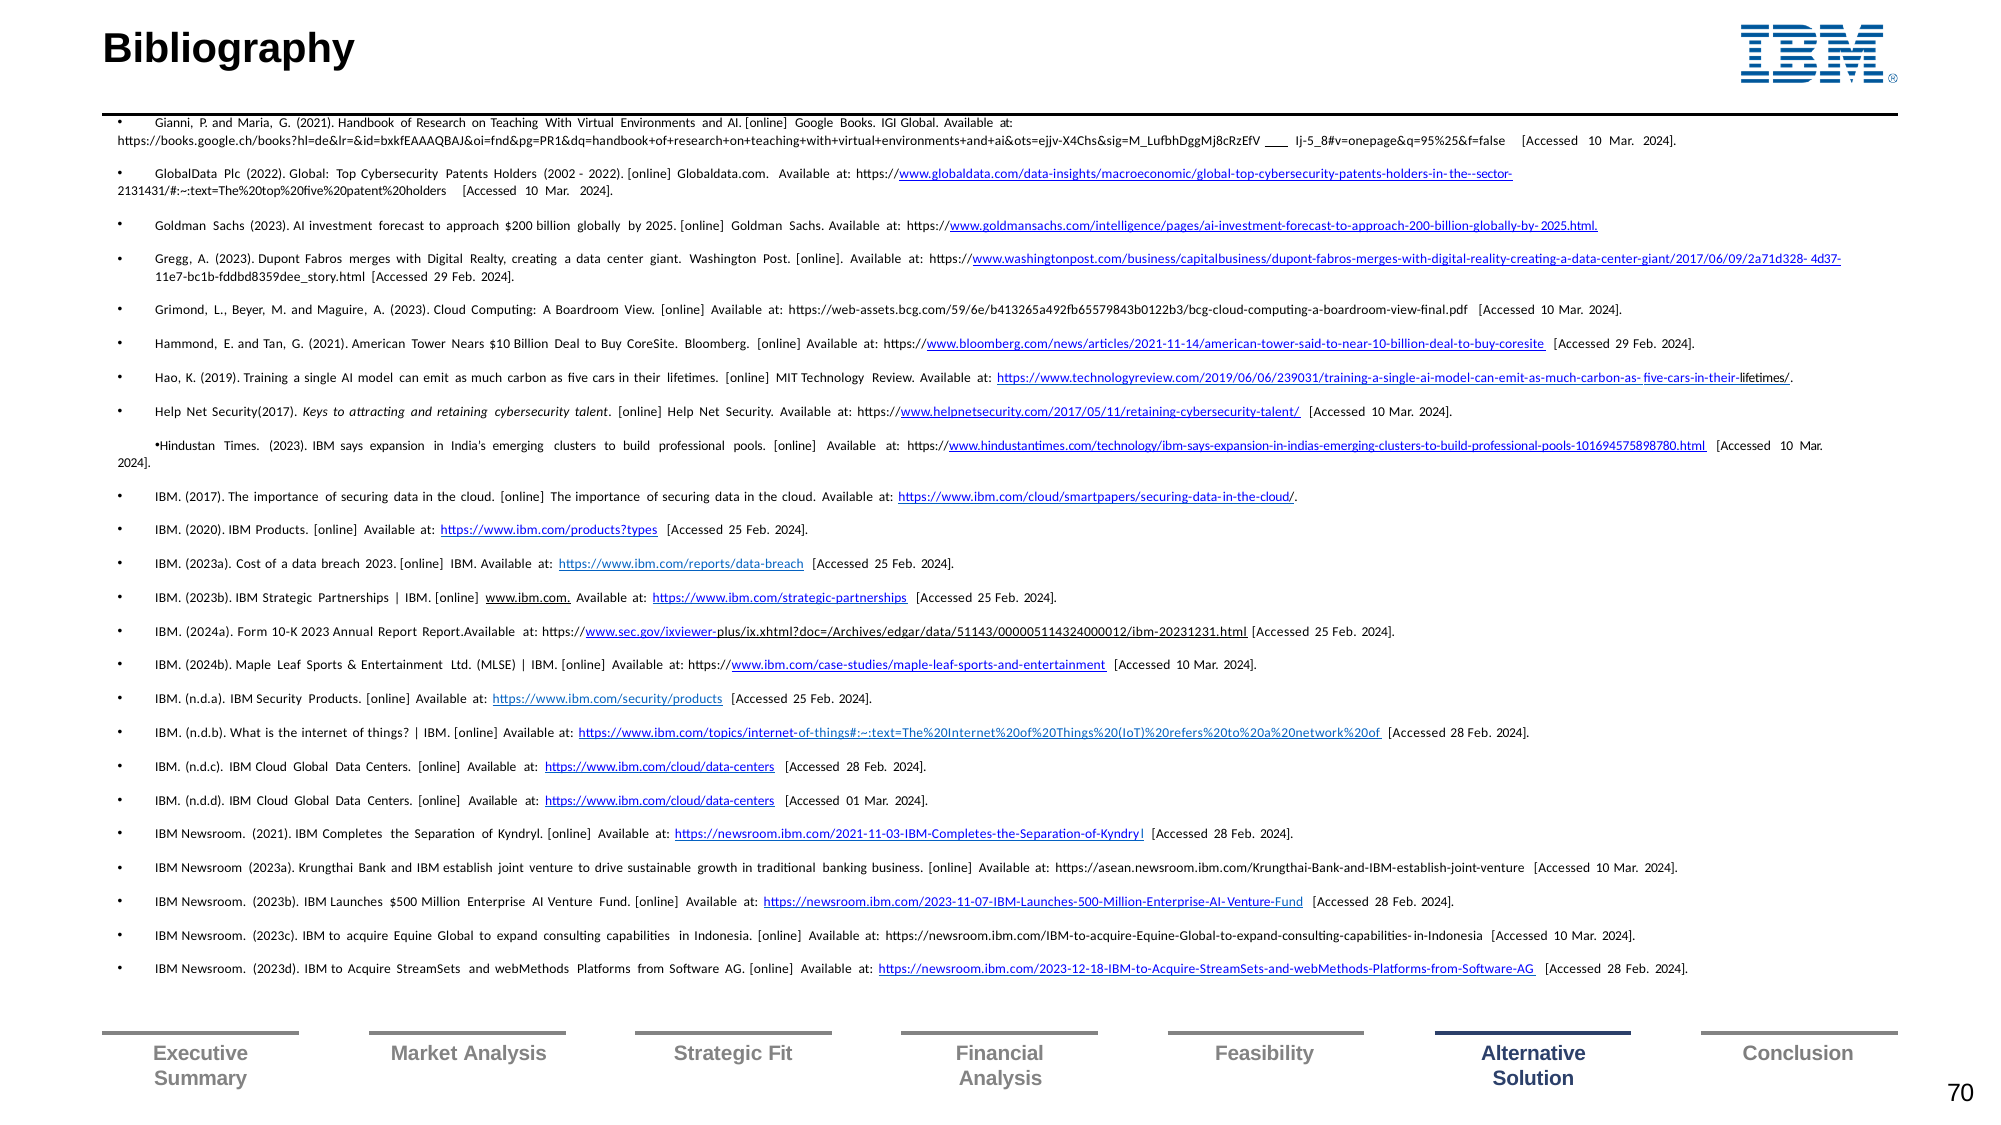

# Bibliography
Gianni, P. and Maria, G. (2021). Handbook of Research on Teaching With Virtual Environments and AI. [online] Google Books. IGI Global. Available at:
https://books.google.ch/books?hl=de&lr=&id=bxkfEAAAQBAJ&oi=fnd&pg=PR1&dq=handbook+of+research+on+teaching+with+virtual+environments+and+ai&ots=ejjv-X4Chs&sig=M_LufbhDggMj8cRzEfV   Ij-5_8#v=onepage&q=95%25&f=false  [Accessed 10 Mar. 2024].

GlobalData Plc (2022). Global: Top Cybersecurity Patents Holders (2002 - 2022). [online] Globaldata.com. Available at: https://www.globaldata.com/data-insights/macroeconomic/global-top-cybersecurity-patents-holders-in-the--sector-
2131431/#:~:text=The%20top%20five%20patent%20holders  [Accessed 10 Mar. 2024].

Goldman Sachs (2023). AI investment forecast to approach $200 billion globally by 2025. [online] Goldman Sachs. Available at: https://www.goldmansachs.com/intelligence/pages/ai-investment-forecast-to-approach-200-billion-globally-by-2025.html.

Gregg, A. (2023). Dupont Fabros merges with Digital Realty, creating a data center giant. Washington Post. [online]. Available at: https://www.washingtonpost.com/business/capitalbusiness/dupont-fabros-merges-with-digital-reality-creating-a-data-center-giant/2017/06/09/2a71d328-4d37-
11e7-bc1b-fddbd8359dee_story.html [Accessed 29 Feb. 2024].

Grimond, L., Beyer, M. and Maguire, A. (2023). Cloud Computing: A Boardroom View. [online] Available at: https://web-assets.bcg.com/59/6e/b413265a492fb65579843b0122b3/bcg-cloud-computing-a-boardroom-view-final.pdf [Accessed 10 Mar. 2024].

Hammond, E. and Tan, G. (2021). American Tower Nears $10 Billion Deal to Buy CoreSite. Bloomberg. [online] Available at: https://www.bloomberg.com/news/articles/2021-11-14/american-tower-said-to-near-10-billion-deal-to-buy-coresite [Accessed 29 Feb. 2024].

Hao, K. (2019). Training a single AI model can emit as much carbon as five cars in their lifetimes. [online] MIT Technology Review. Available at: https://www.technologyreview.com/2019/06/06/239031/training-a-single-ai-model-can-emit-as-much-carbon-as-five-cars-in-their-lifetimes/.

Help Net Security(2017). Keys to attracting and retaining cybersecurity talent. [online] Help Net Security. Available at: https://www.helpnetsecurity.com/2017/05/11/retaining-cybersecurity-talent/ [Accessed 10 Mar. 2024].

Hindustan Times. (2023). IBM says expansion in India’s emerging clusters to build professional pools. [online] Available at: https://www.hindustantimes.com/technology/ibm-says-expansion-in-indias-emerging-clusters-to-build-professional-pools-101694575898780.html [Accessed 10 Mar. 2024].

IBM. (2017). The importance of securing data in the cloud. [online] The importance of securing data in the cloud. Available at: https://www.ibm.com/cloud/smartpapers/securing-data-in-the-cloud/.

IBM. (2020). IBM Products. [online] Available at: https://www.ibm.com/products?types [Accessed 25 Feb. 2024].

IBM. (2023a). Cost of a data breach 2023. [online] IBM. Available at: https://www.ibm.com/reports/data-breach [Accessed 25 Feb. 2024].

IBM. (2023b). IBM Strategic Partnerships | IBM. [online] www.ibm.com. Available at: https://www.ibm.com/strategic-partnerships [Accessed 25 Feb. 2024].

IBM. (2024a). Form 10-K 2023 Annual Report Report.Available at: https://www.sec.gov/ixviewer-plus/ix.xhtml?doc=/Archives/edgar/data/51143/000005114324000012/ibm-20231231.html [Accessed 25 Feb. 2024].

IBM. (2024b). Maple Leaf Sports & Entertainment Ltd. (MLSE) | IBM. [online] Available at: https://www.ibm.com/case-studies/maple-leaf-sports-and-entertainment [Accessed 10 Mar. 2024].

IBM. (n.d.a). IBM Security Products. [online] Available at: https://www.ibm.com/security/products [Accessed 25 Feb. 2024].

IBM. (n.d.b). What is the internet of things? | IBM. [online] Available at: https://www.ibm.com/topics/internet-of-things#:~:text=The%20Internet%20of%20Things%20(IoT)%20refers%20to%20a%20network%20of [Accessed 28 Feb. 2024].

IBM. (n.d.c). IBM Cloud Global Data Centers. [online] Available at: https://www.ibm.com/cloud/data-centers [Accessed 28 Feb. 2024].

IBM. (n.d.d). IBM Cloud Global Data Centers. [online] Available at: https://www.ibm.com/cloud/data-centers [Accessed 01 Mar. 2024].

IBM Newsroom. (2021). IBM Completes the Separation of Kyndryl. [online] Available at: https://newsroom.ibm.com/2021-11-03-IBM-Completes-the-Separation-of-Kyndryl [Accessed 28 Feb. 2024].

IBM Newsroom (2023a). Krungthai Bank and IBM establish joint venture to drive sustainable growth in traditional banking business. [online] Available at: https://asean.newsroom.ibm.com/Krungthai-Bank-and-IBM-establish-joint-venture [Accessed 10 Mar. 2024].

IBM Newsroom. (2023b). IBM Launches $500 Million Enterprise AI Venture Fund. [online] Available at: https://newsroom.ibm.com/2023-11-07-IBM-Launches-500-Million-Enterprise-AI-Venture-Fund [Accessed 28 Feb. 2024].

IBM Newsroom. (2023c). IBM to acquire Equine Global to expand consulting capabilities in Indonesia. [online] Available at: https://newsroom.ibm.com/IBM-to-acquire-Equine-Global-to-expand-consulting-capabilities-in-Indonesia [Accessed 10 Mar. 2024].

IBM Newsroom. (2023d). IBM to Acquire StreamSets and webMethods Platforms from Software AG. [online] Available at: https://newsroom.ibm.com/2023-12-18-IBM-to-Acquire-StreamSets-and-webMethods-Platforms-from-Software-AG [Accessed 28 Feb. 2024].

Source:
| Executive |  | Market Analysis |  | Strategic Fit |  | Financial |  | Feasibility |  | Alternative |  | Conclusion |
| --- | --- | --- | --- | --- | --- | --- | --- | --- | --- | --- | --- | --- |
| Summary |  |  |  |  |  | Analysis |  |  |  | Solution |  |  |
70